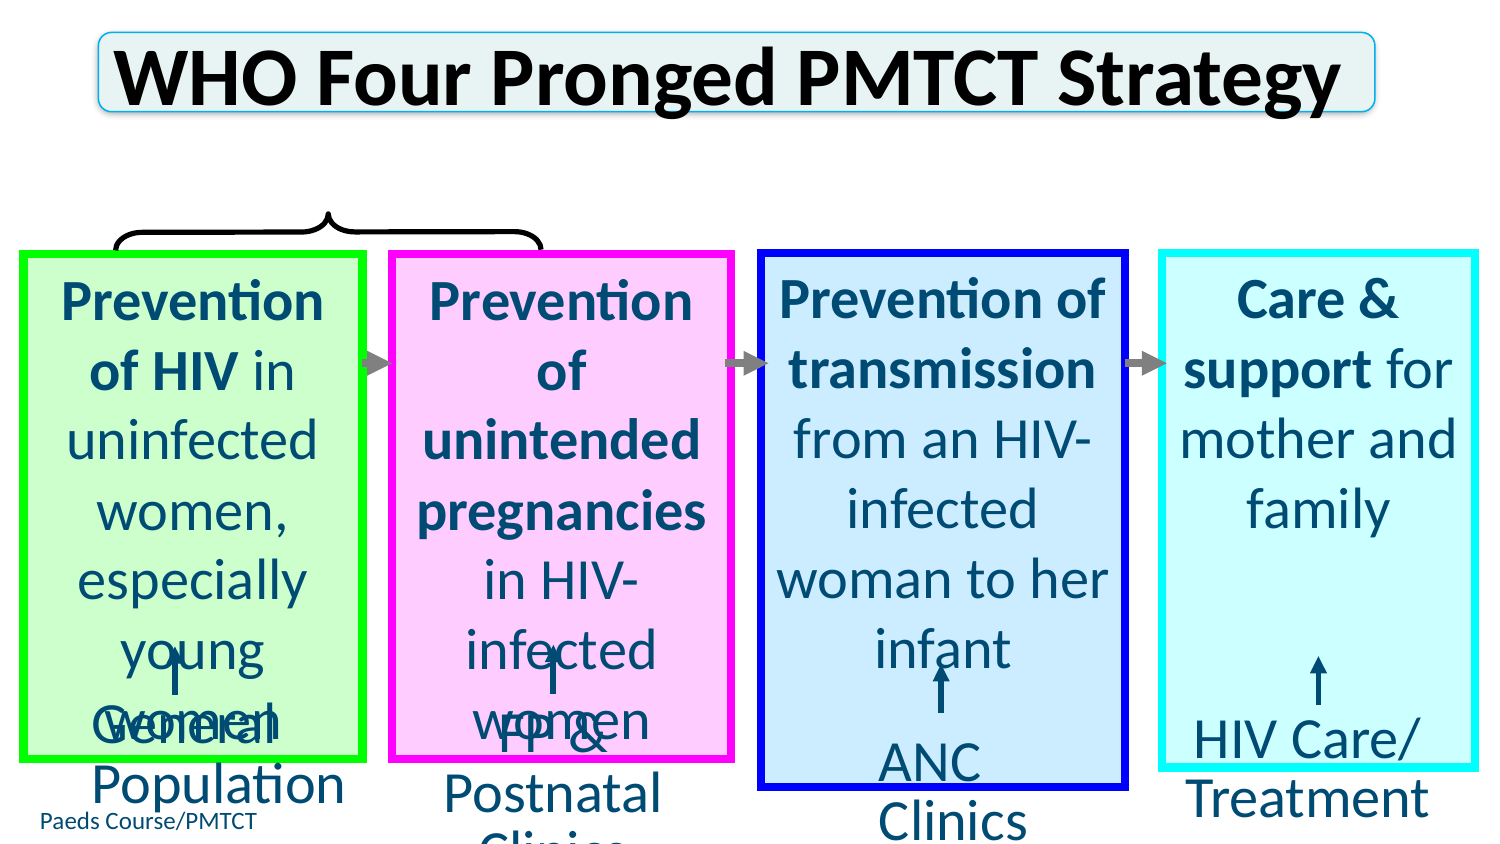

WHO Four Pronged PMTCT Strategy

Prevention of transmission from an HIV-infected woman to her infant

Care & support for mother and family

Prevention of HIV in uninfected women, especially young women
Prevention of unintended pregnancies in HIV-infected women
General Population
FP & Postnatal Clinics
HIV Care/
Treatment
ANC Clinics
Paeds Course/PMTCT